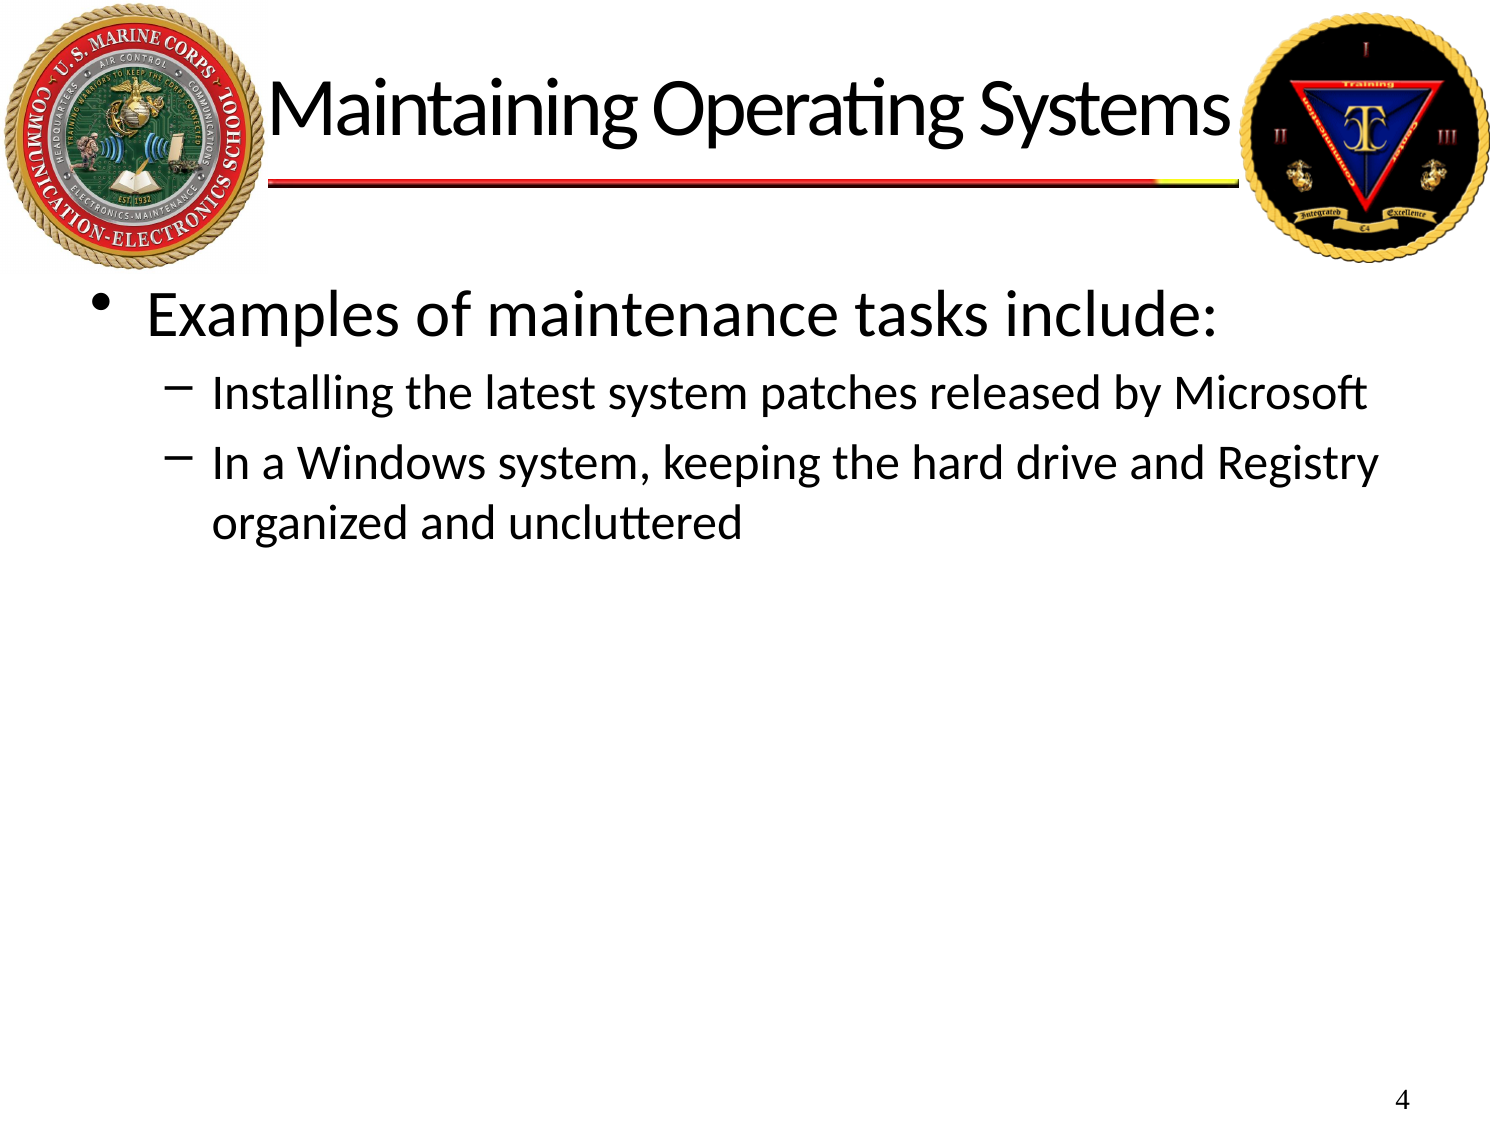

# Maintaining Operating Systems
Examples of maintenance tasks include:
Installing the latest system patches released by Microsoft
In a Windows system, keeping the hard drive and Registry organized and uncluttered